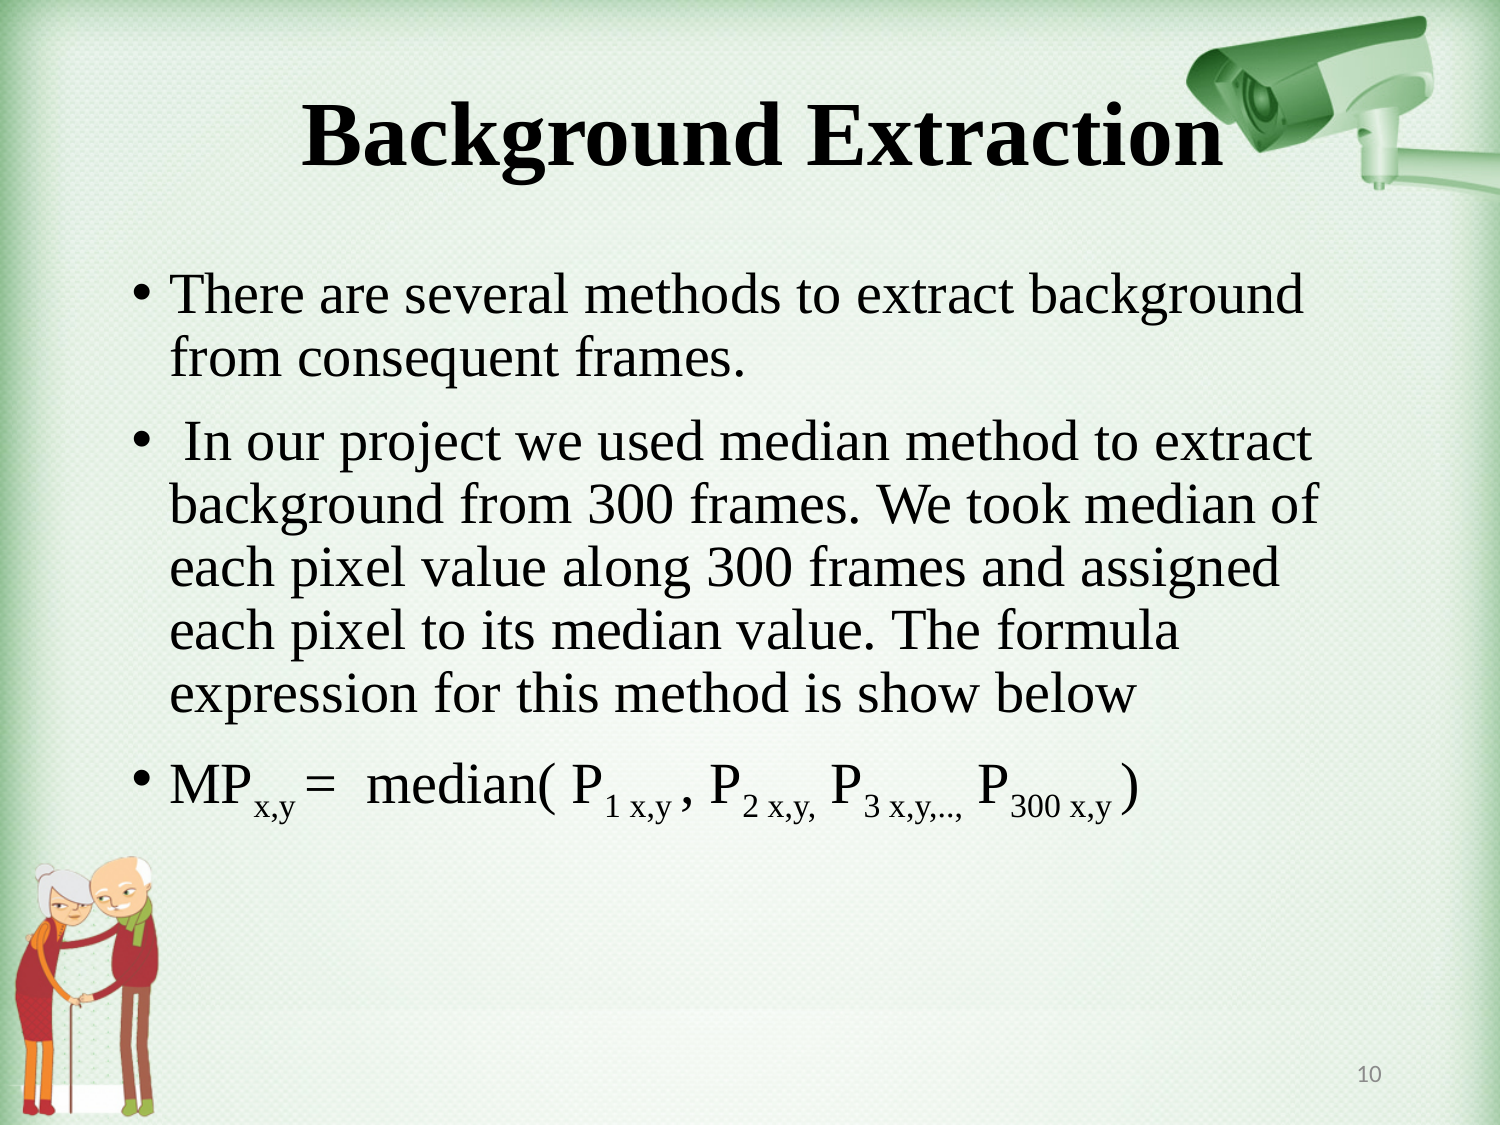

# Background Extraction
There are several methods to extract background from consequent frames.
 In our project we used median method to extract background from 300 frames. We took median of each pixel value along 300 frames and assigned each pixel to its median value. The formula expression for this method is show below
MPx,y =  median( P1 x,y , P2 x,y, P3 x,y,.., P300 x,y )

10